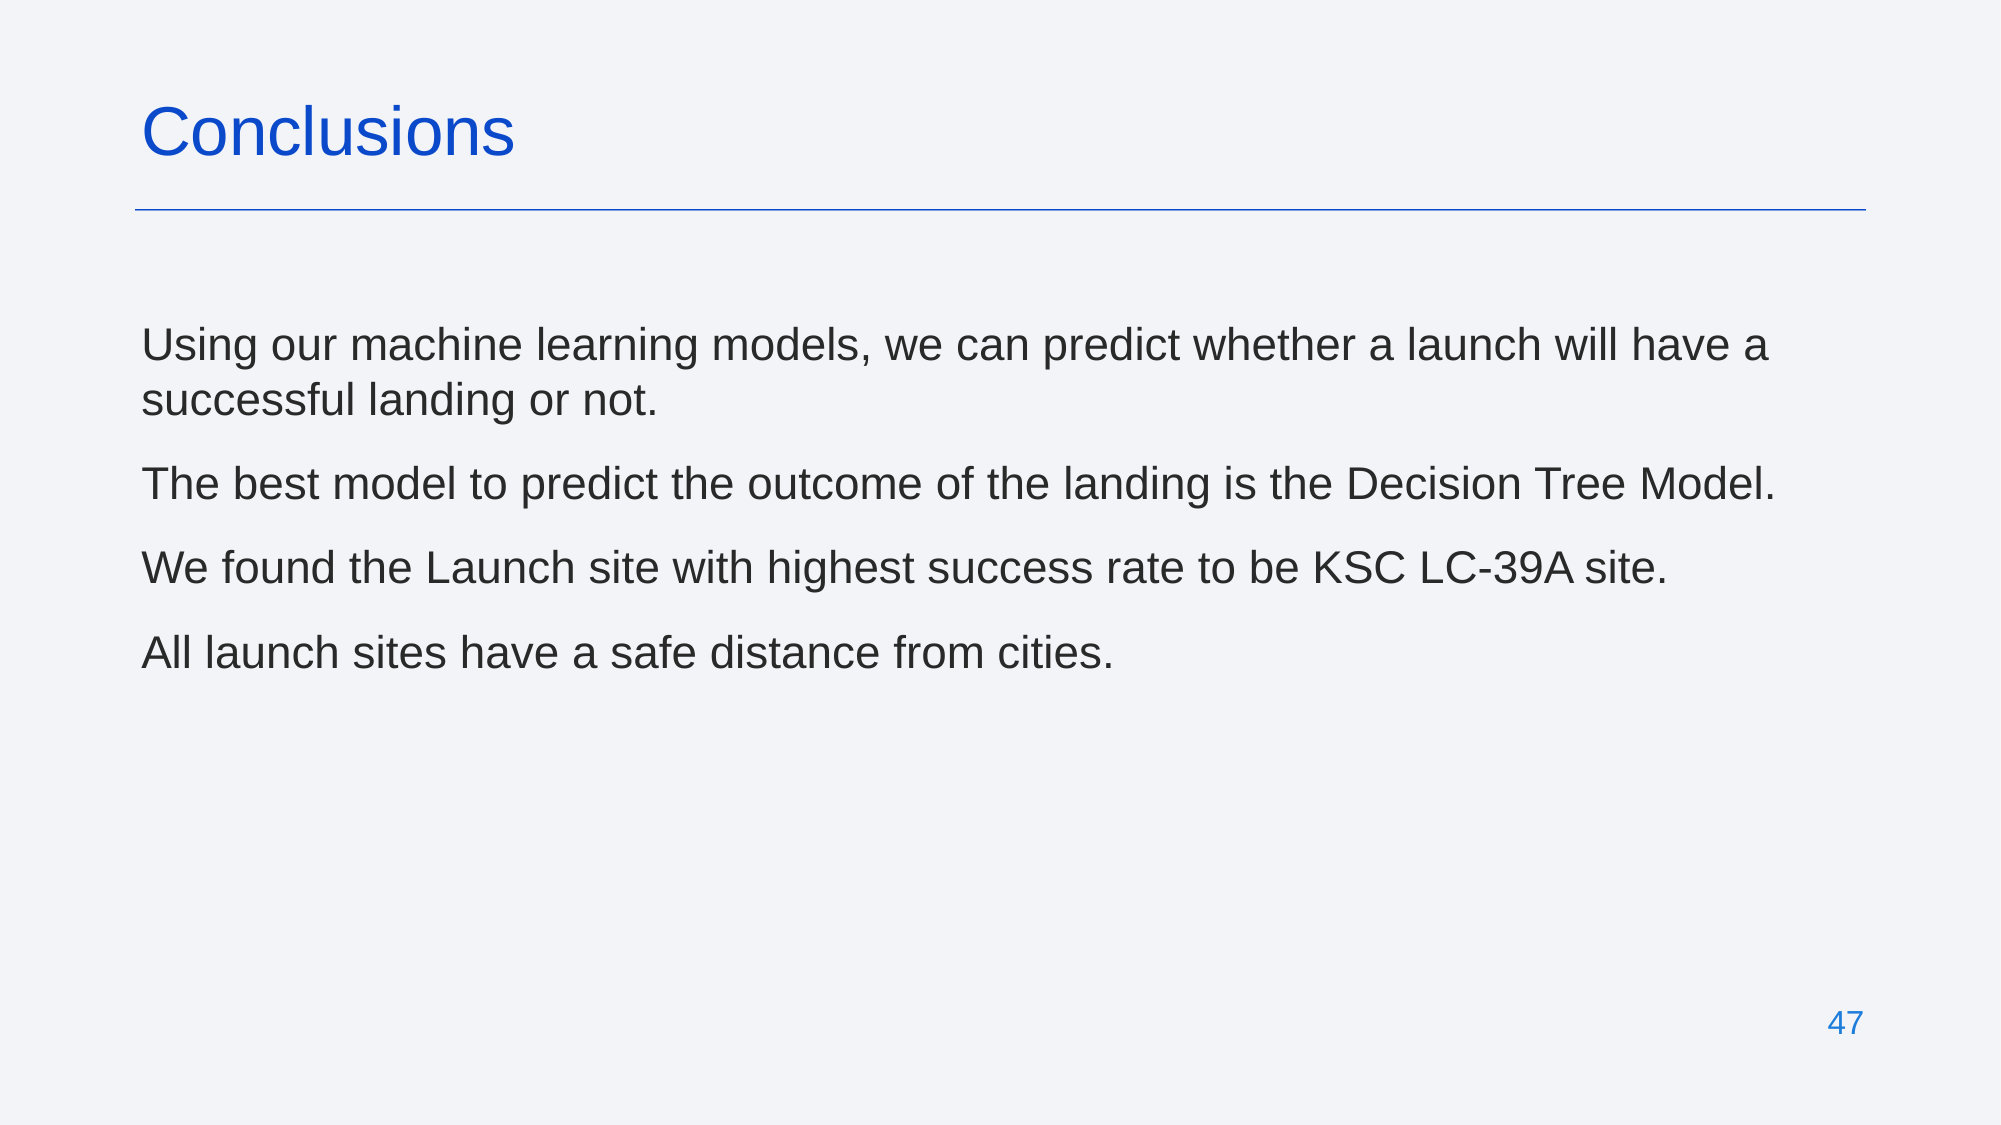

Conclusions
Using our machine learning models, we can predict whether a launch will have a successful landing or not.
The best model to predict the outcome of the landing is the Decision Tree Model.
We found the Launch site with highest success rate to be KSC LC-39A site.
All launch sites have a safe distance from cities.

47